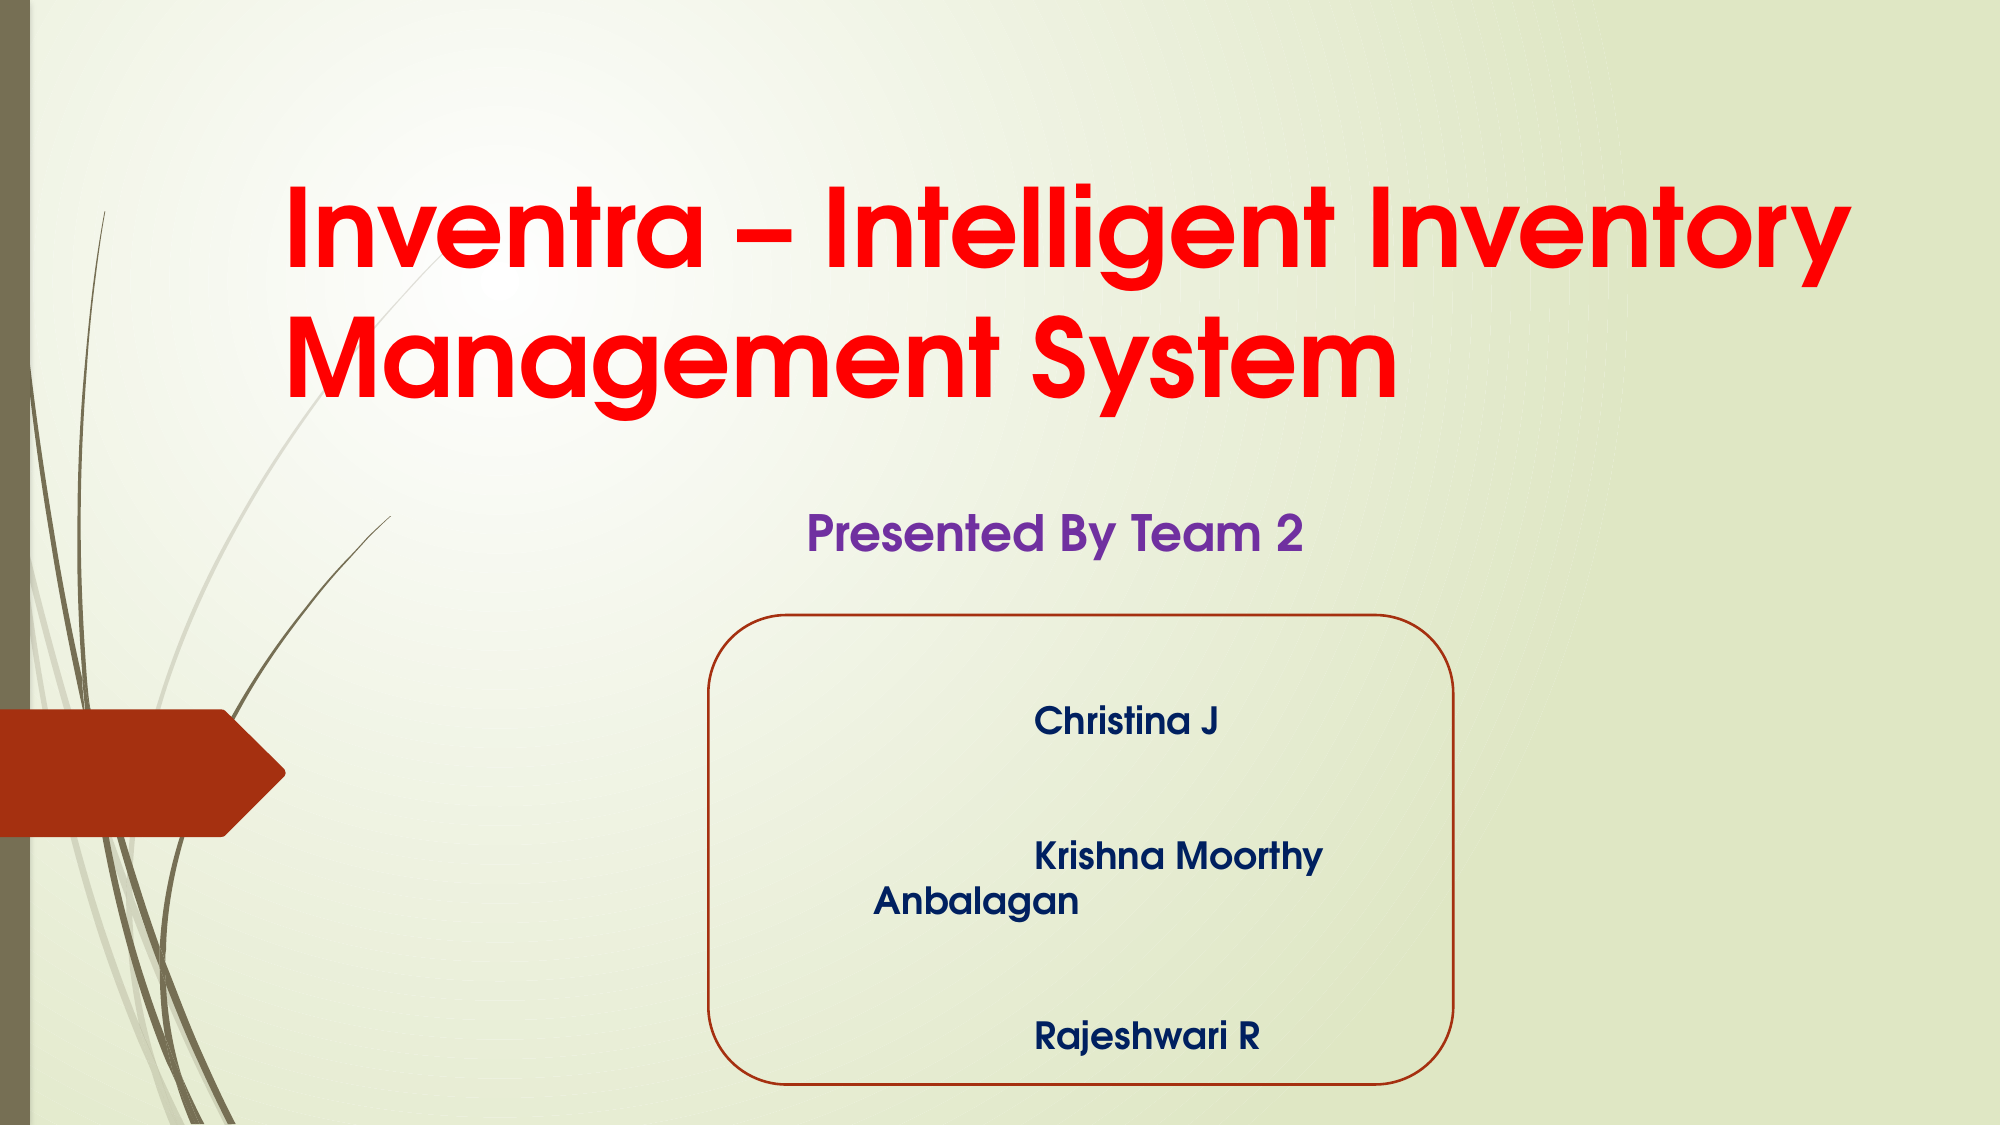

# Inventra – Intelligent Inventory Management System
Presented By Team 2
							 Christina J
				 			 Krishna Moorthy Anbalagan
							 Rajeshwari R
							 Shrisha Singha
							 Ganji Sudharsan Balaji